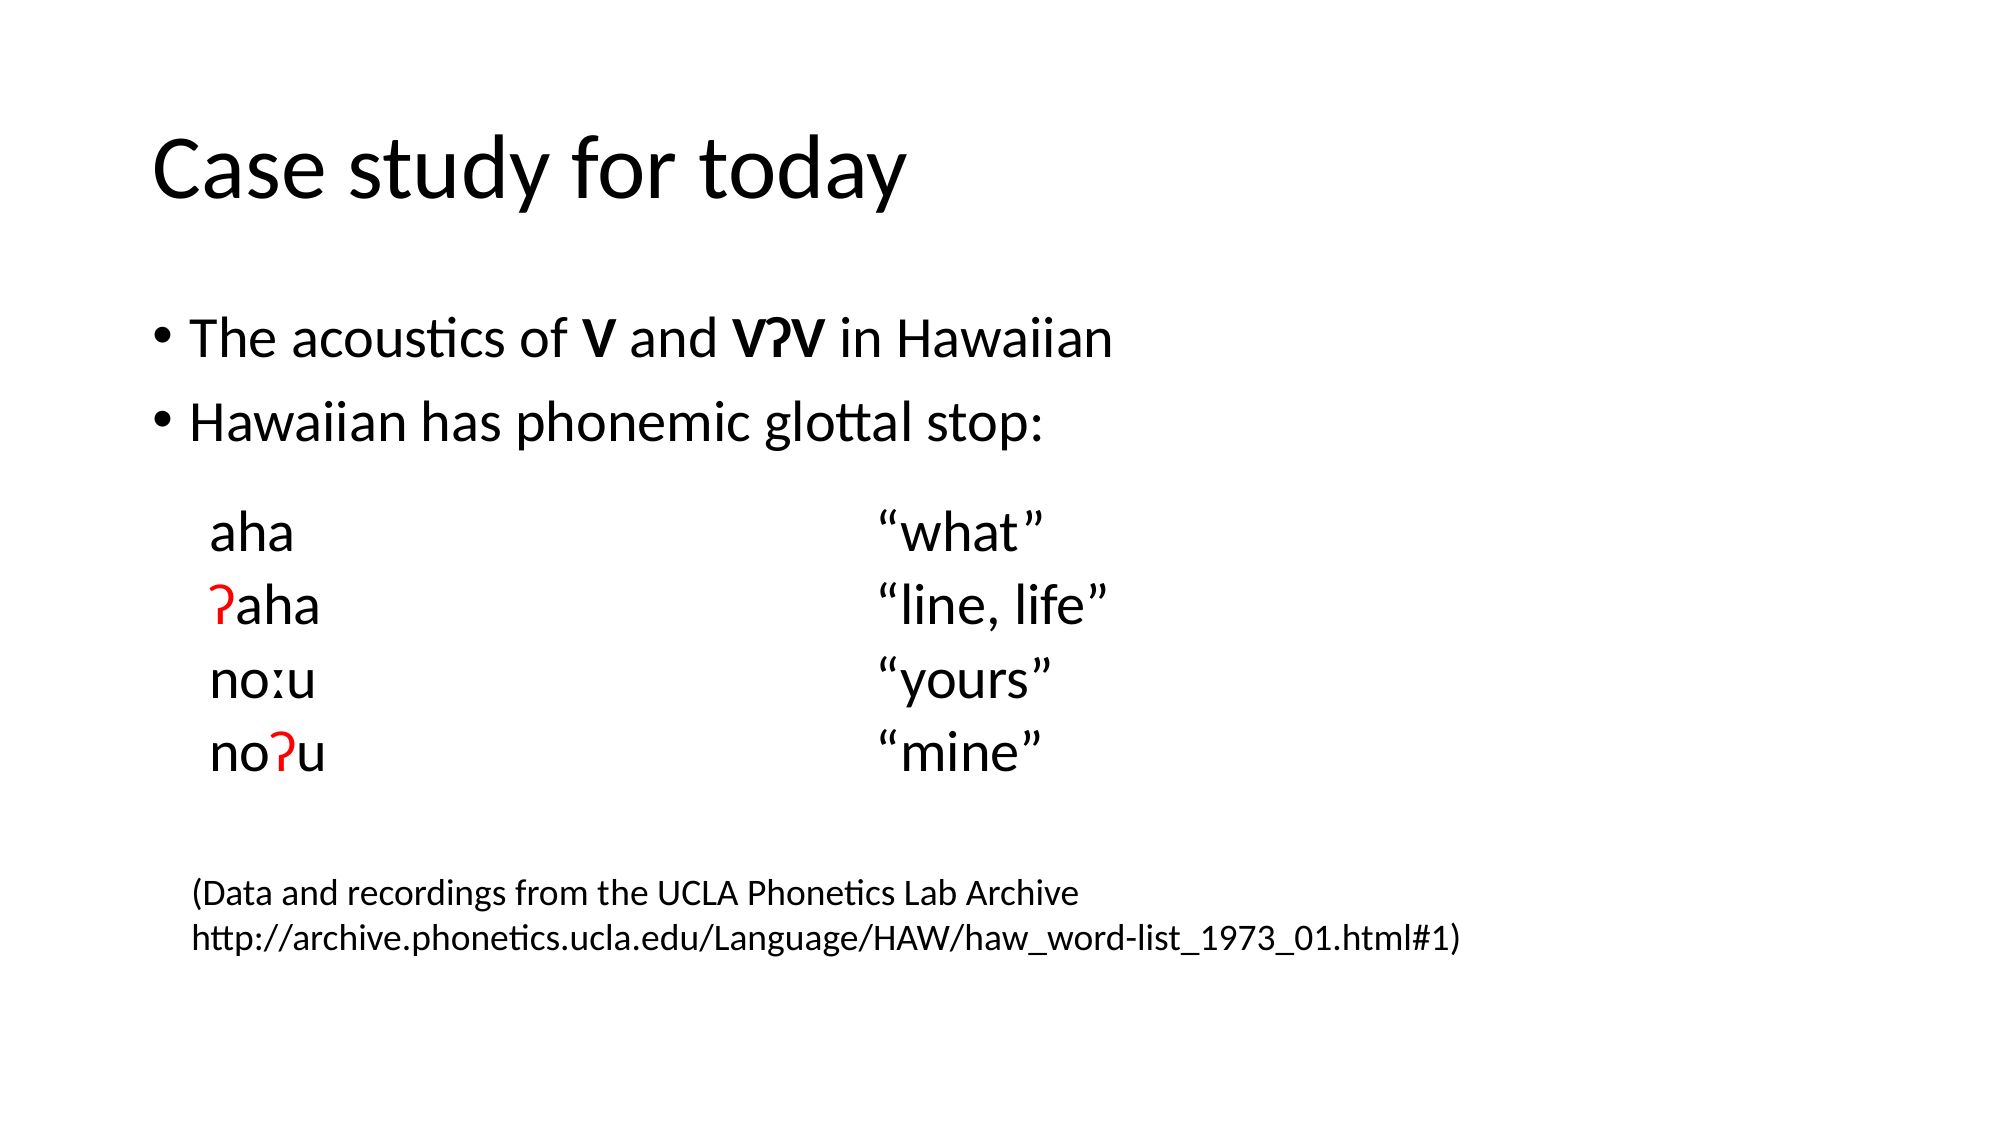

# Case study for today
The acoustics of V and VʔV in Hawaiian
Hawaiian has phonemic glottal stop:
| aha | “what” |
| --- | --- |
| ʔaha | “line, life” |
| noːu | “yours” |
| noʔu | “mine” |
(Data and recordings from the UCLA Phonetics Lab Archive http://archive.phonetics.ucla.edu/Language/HAW/haw_word-list_1973_01.html#1)